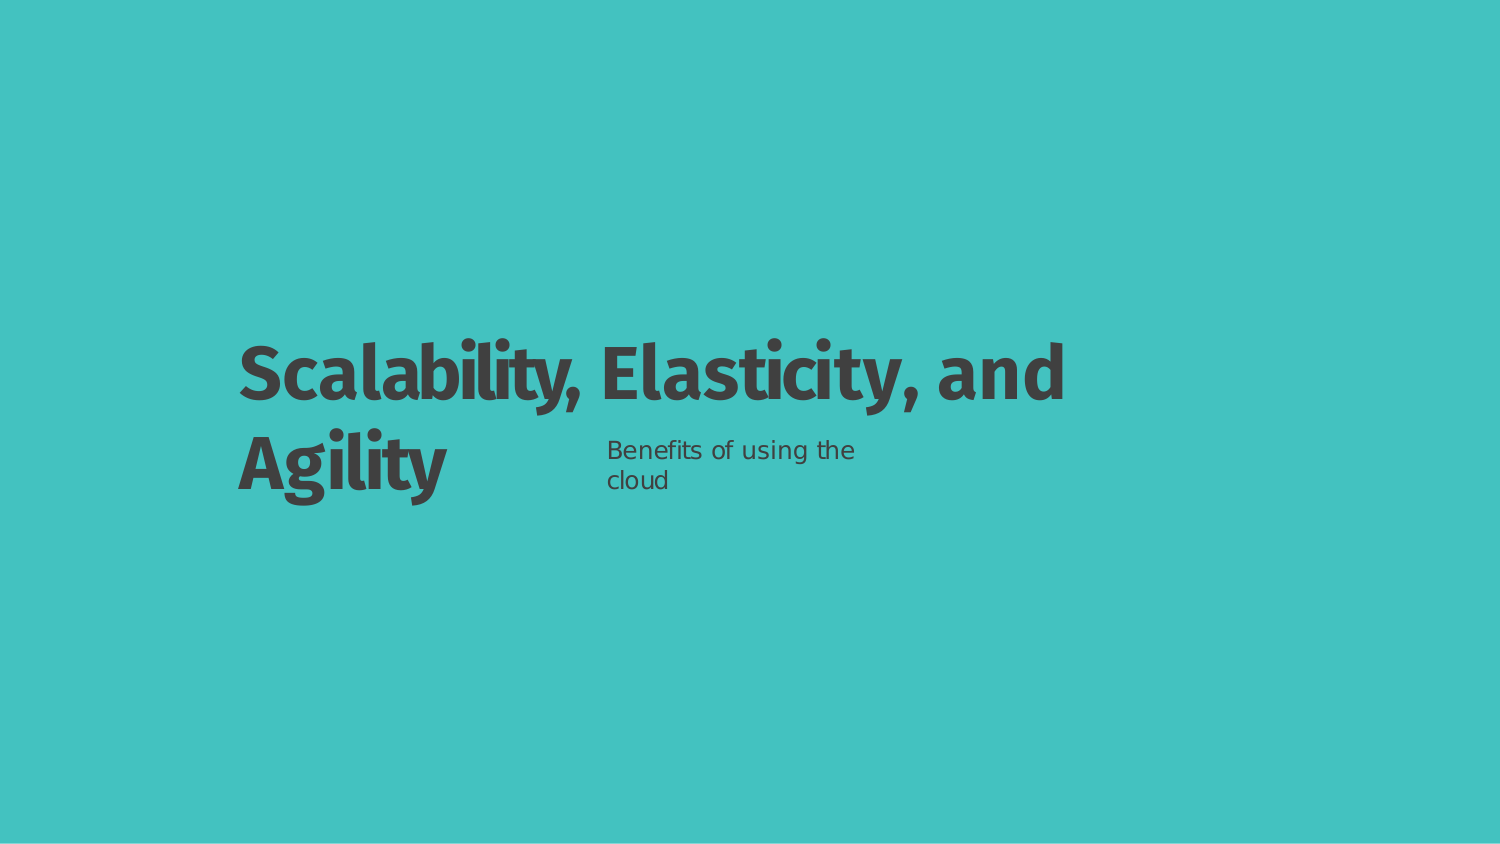

# Scalability, Elasticity, and Agility
Benefits of using the cloud